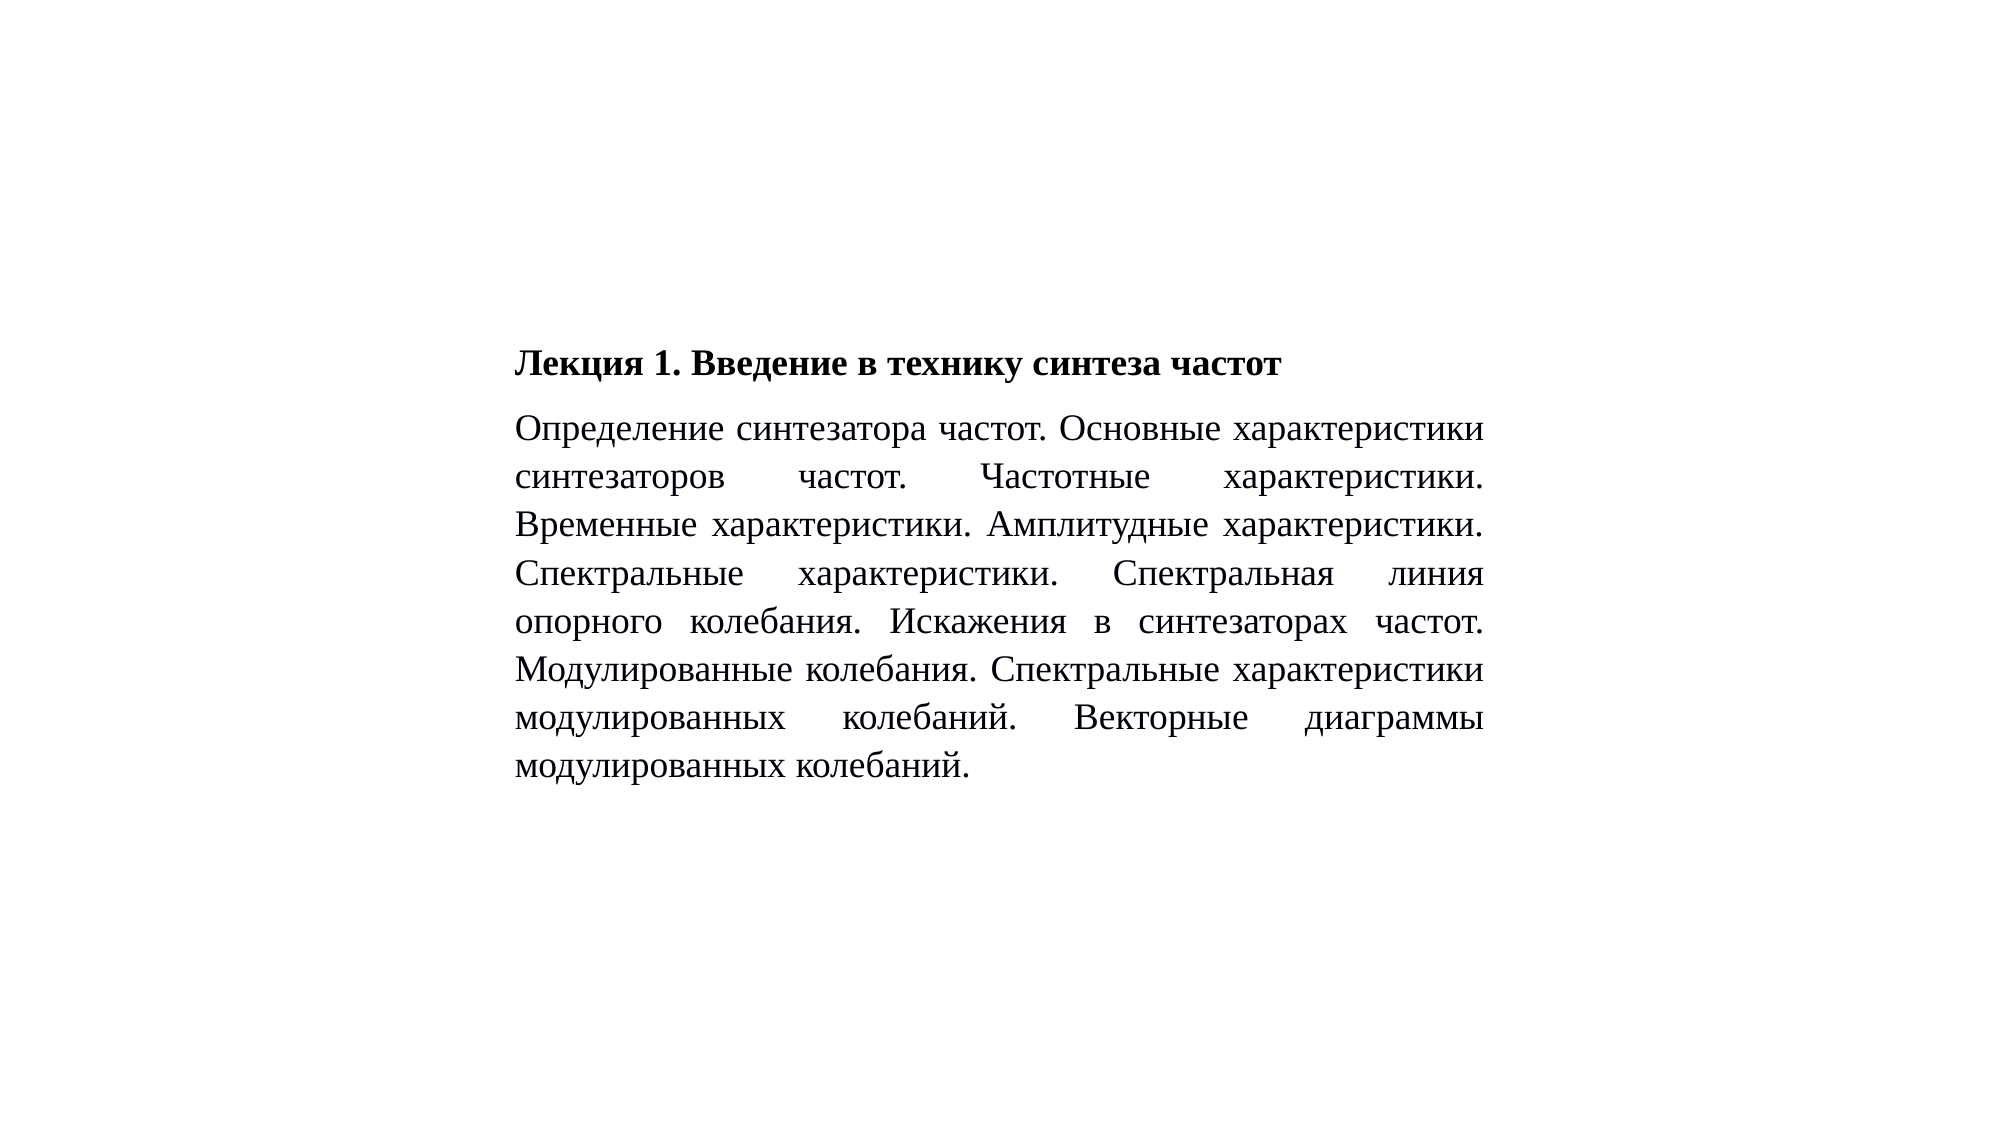

Лекция 1. Введение в технику синтеза частот
Определение синтезатора частот. Основные характеристики синтезаторов частот. Частотные характеристики. Временные характеристики. Амплитудные характеристики. Спектральные характеристики. Спектральная линия опорного колебания. Искажения в синтезаторах частот. Модулированные колебания. Спектральные характеристики модулированных колебаний. Векторные диаграммы модулированных колебаний.